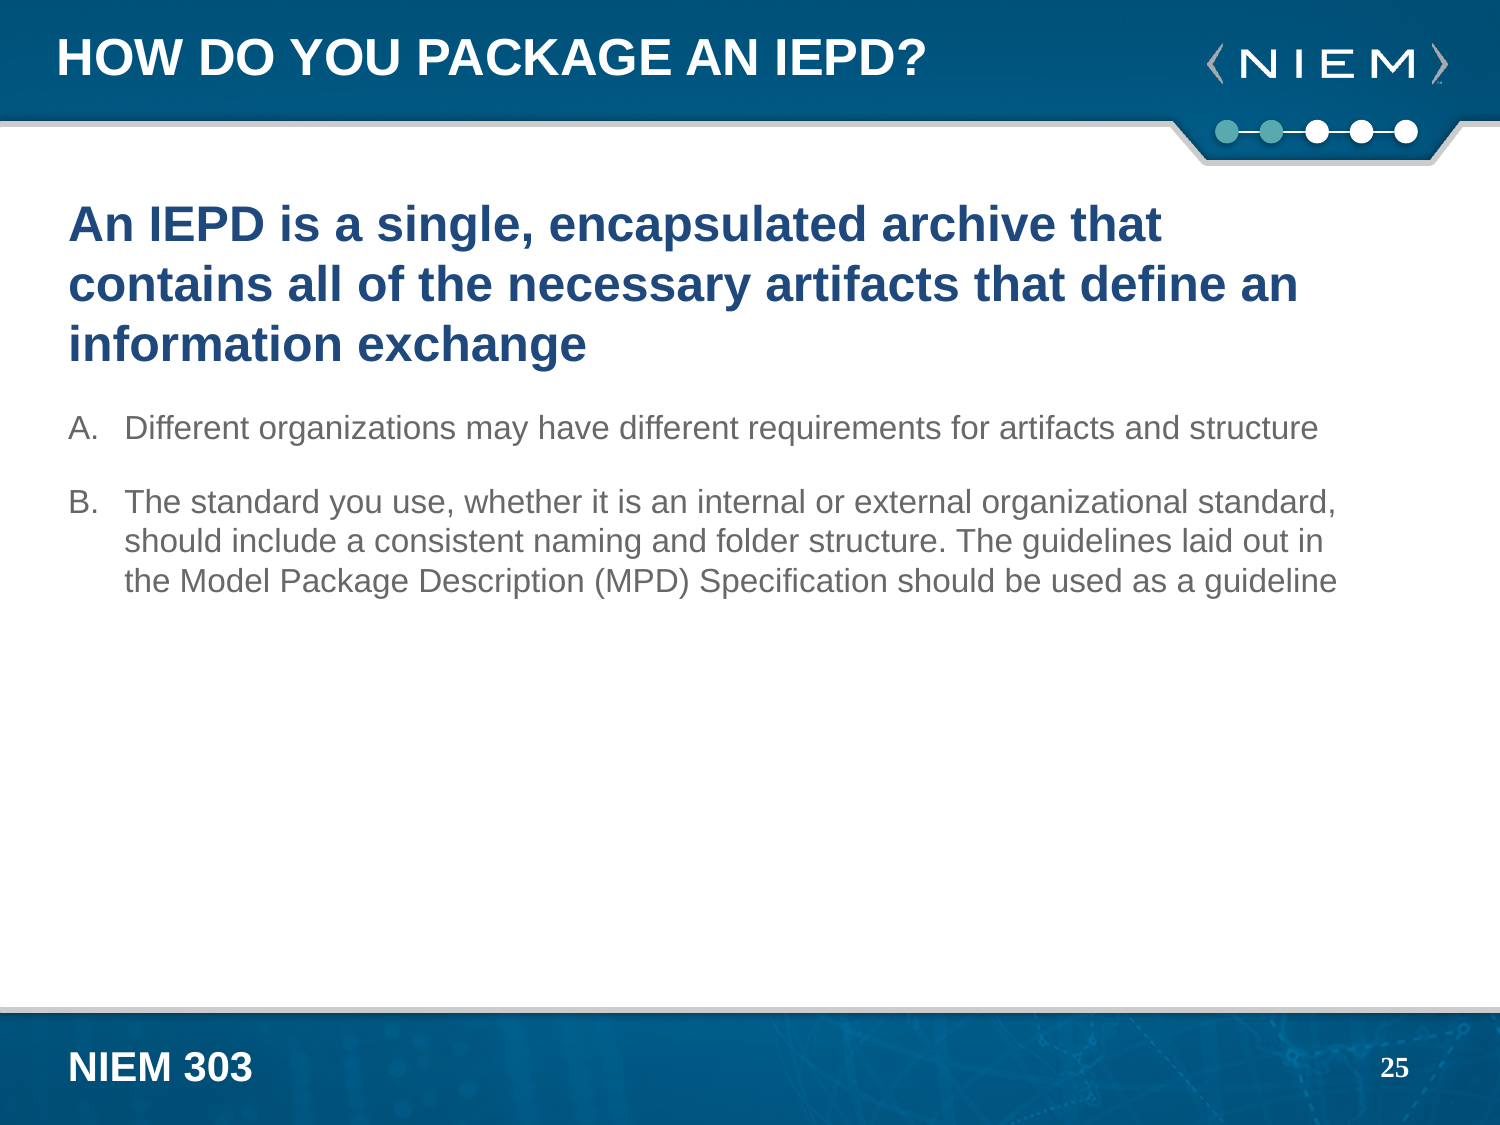

# How do you package an IEPD?

An IEPD is a single, encapsulated archive that contains all of the necessary artifacts that define an information exchange
Different organizations may have different requirements for artifacts and structure
The standard you use, whether it is an internal or external organizational standard, should include a consistent naming and folder structure. The guidelines laid out in the Model Package Description (MPD) Specification should be used as a guideline
25